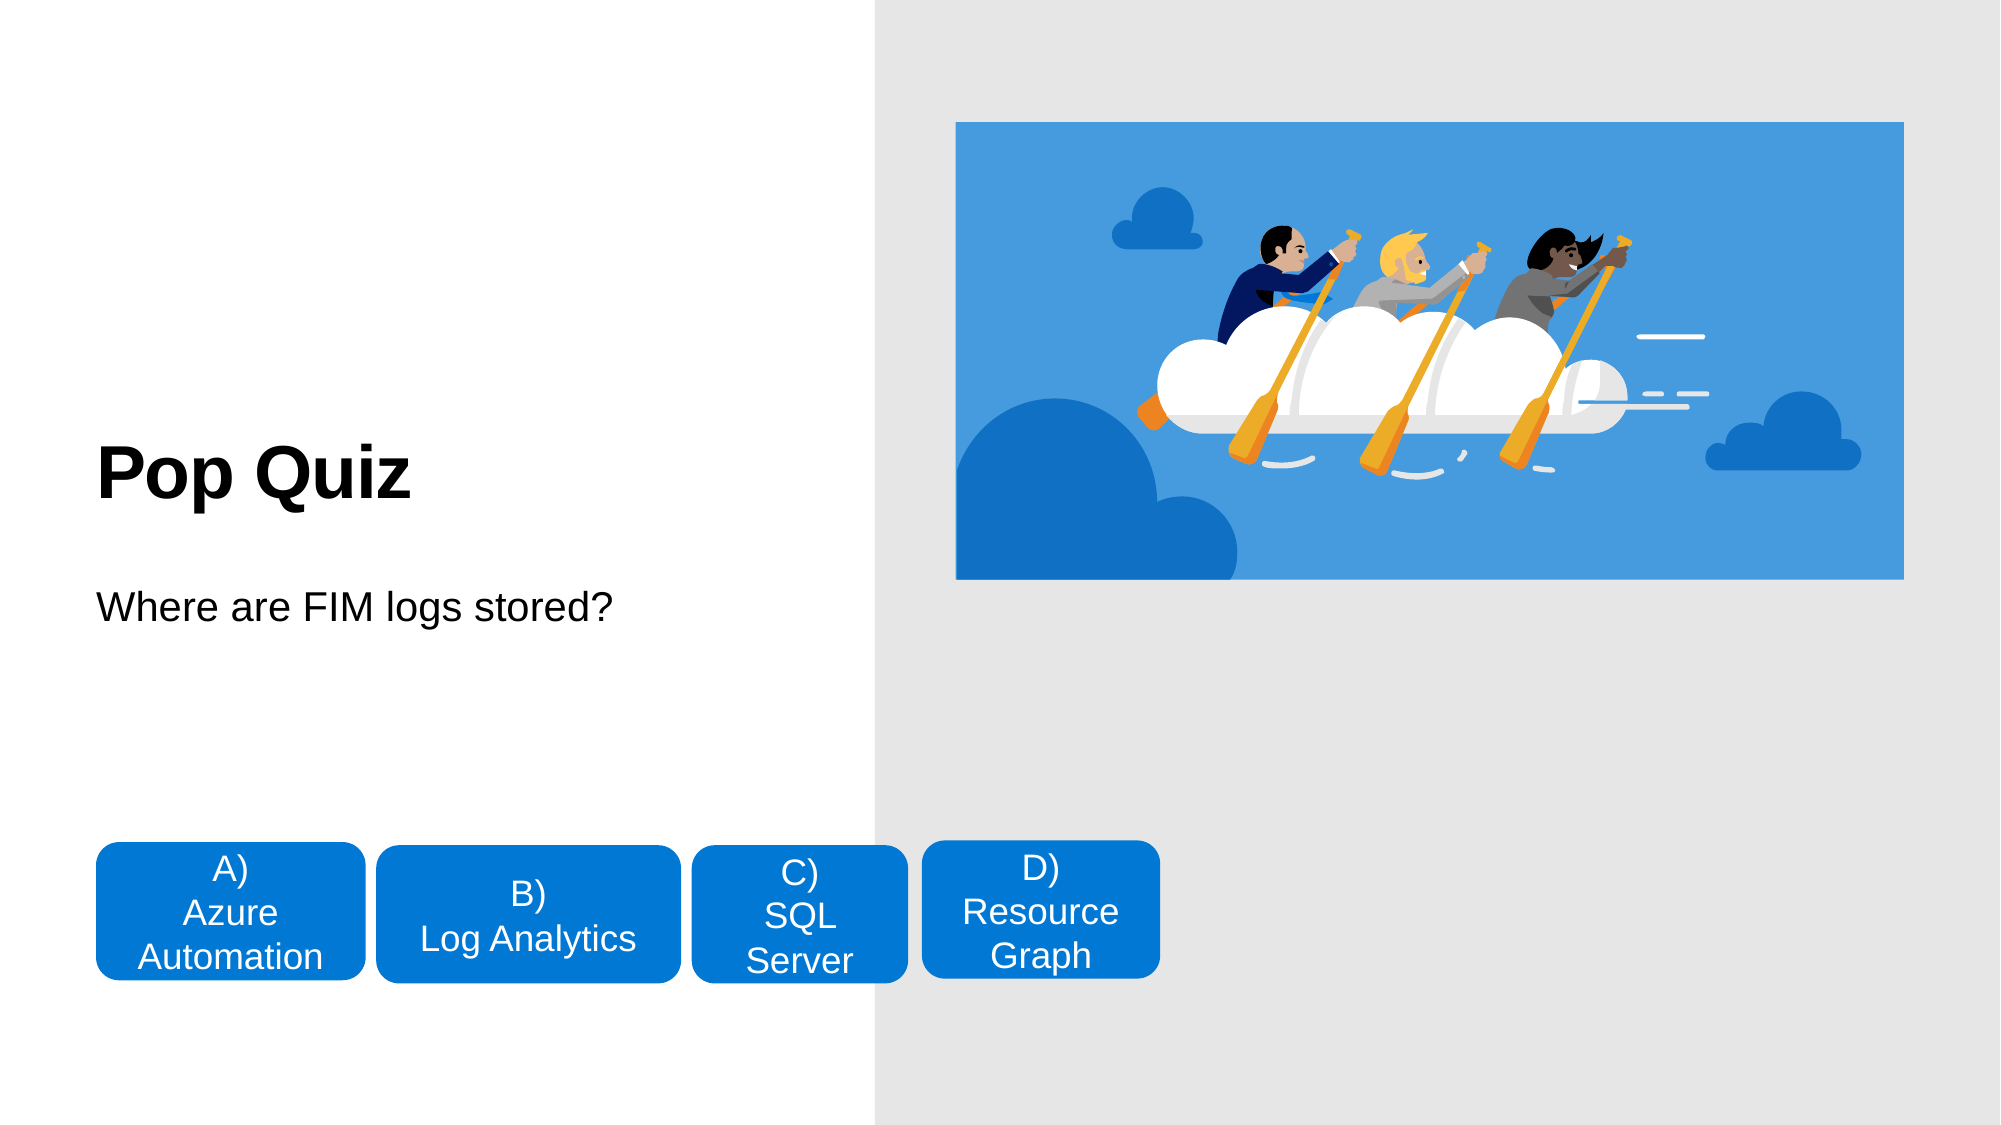

# Pop Quiz
Where are FIM logs stored?
D)
Resource Graph
A)
Azure Automation
B)
Log Analytics
C)
SQL Server